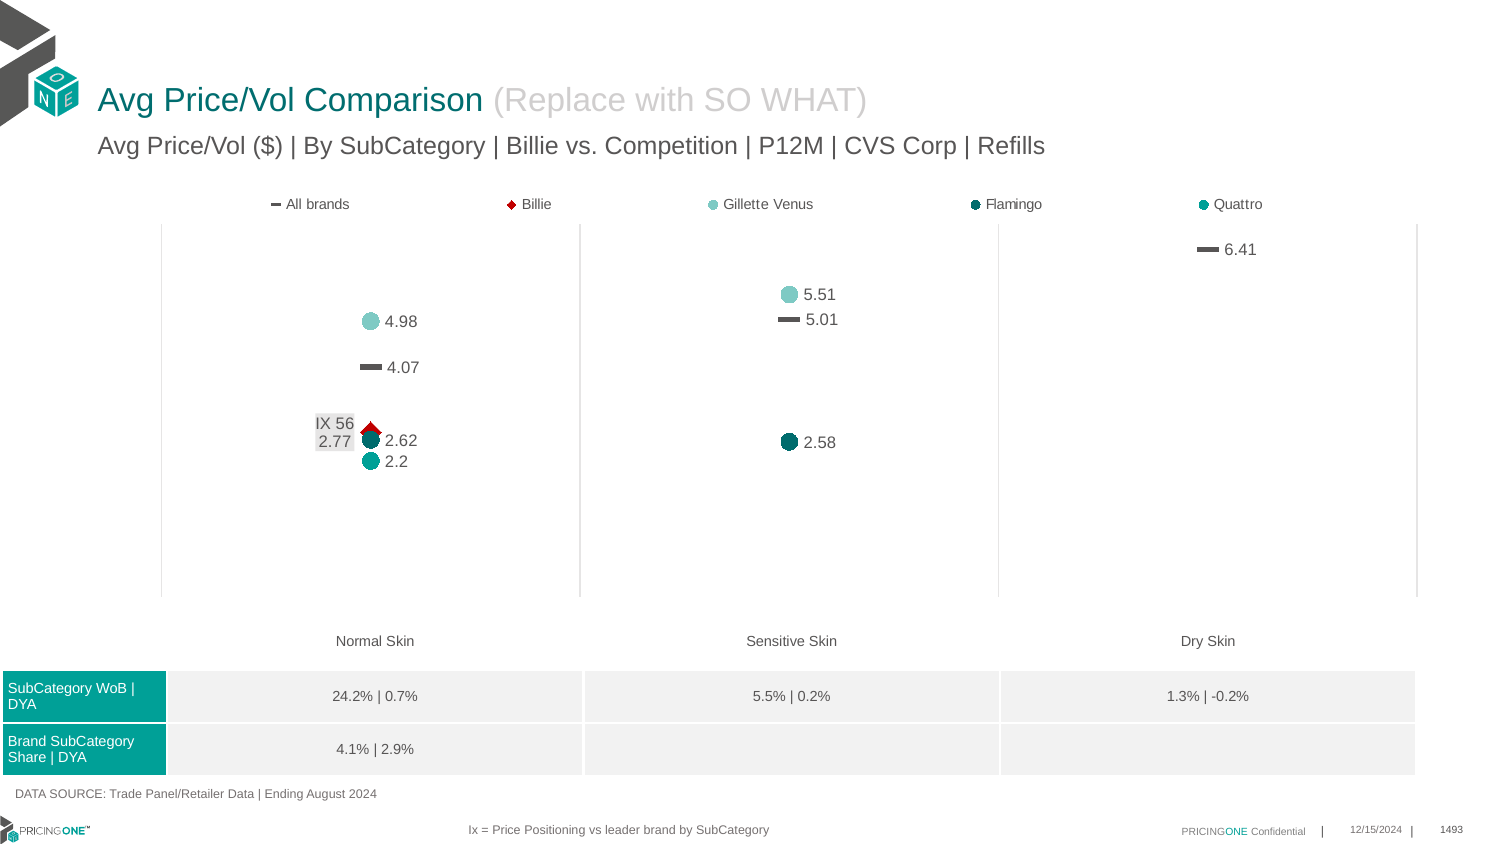

# Avg Price/Vol Comparison (Replace with SO WHAT)
Avg Price/Vol ($) | By SubCategory | Billie vs. Competition | P12M | CVS Corp | Refills

### Chart

| Category | All brands | Billie | Gillette Venus | Flamingo | Quattro |
|---|---|---|---|---|---|
| IX 56 | 4.07 | 2.77 | 4.98 | 2.62 | 2.2 |
| None | 5.01 | None | 5.51 | 2.58 | None |
| None | 6.41 | None | None | None | None |
|  | Normal Skin | Sensitive Skin | Dry Skin |
| --- | --- | --- | --- |
| SubCategory WoB | DYA | 24.2% | 0.7% | 5.5% | 0.2% | 1.3% | -0.2% |
| Brand SubCategory Share | DYA | 4.1% | 2.9% |  |  |
DATA SOURCE: Trade Panel/Retailer Data | Ending August 2024
Ix = Price Positioning vs leader brand by SubCategory
12/15/2024
1493